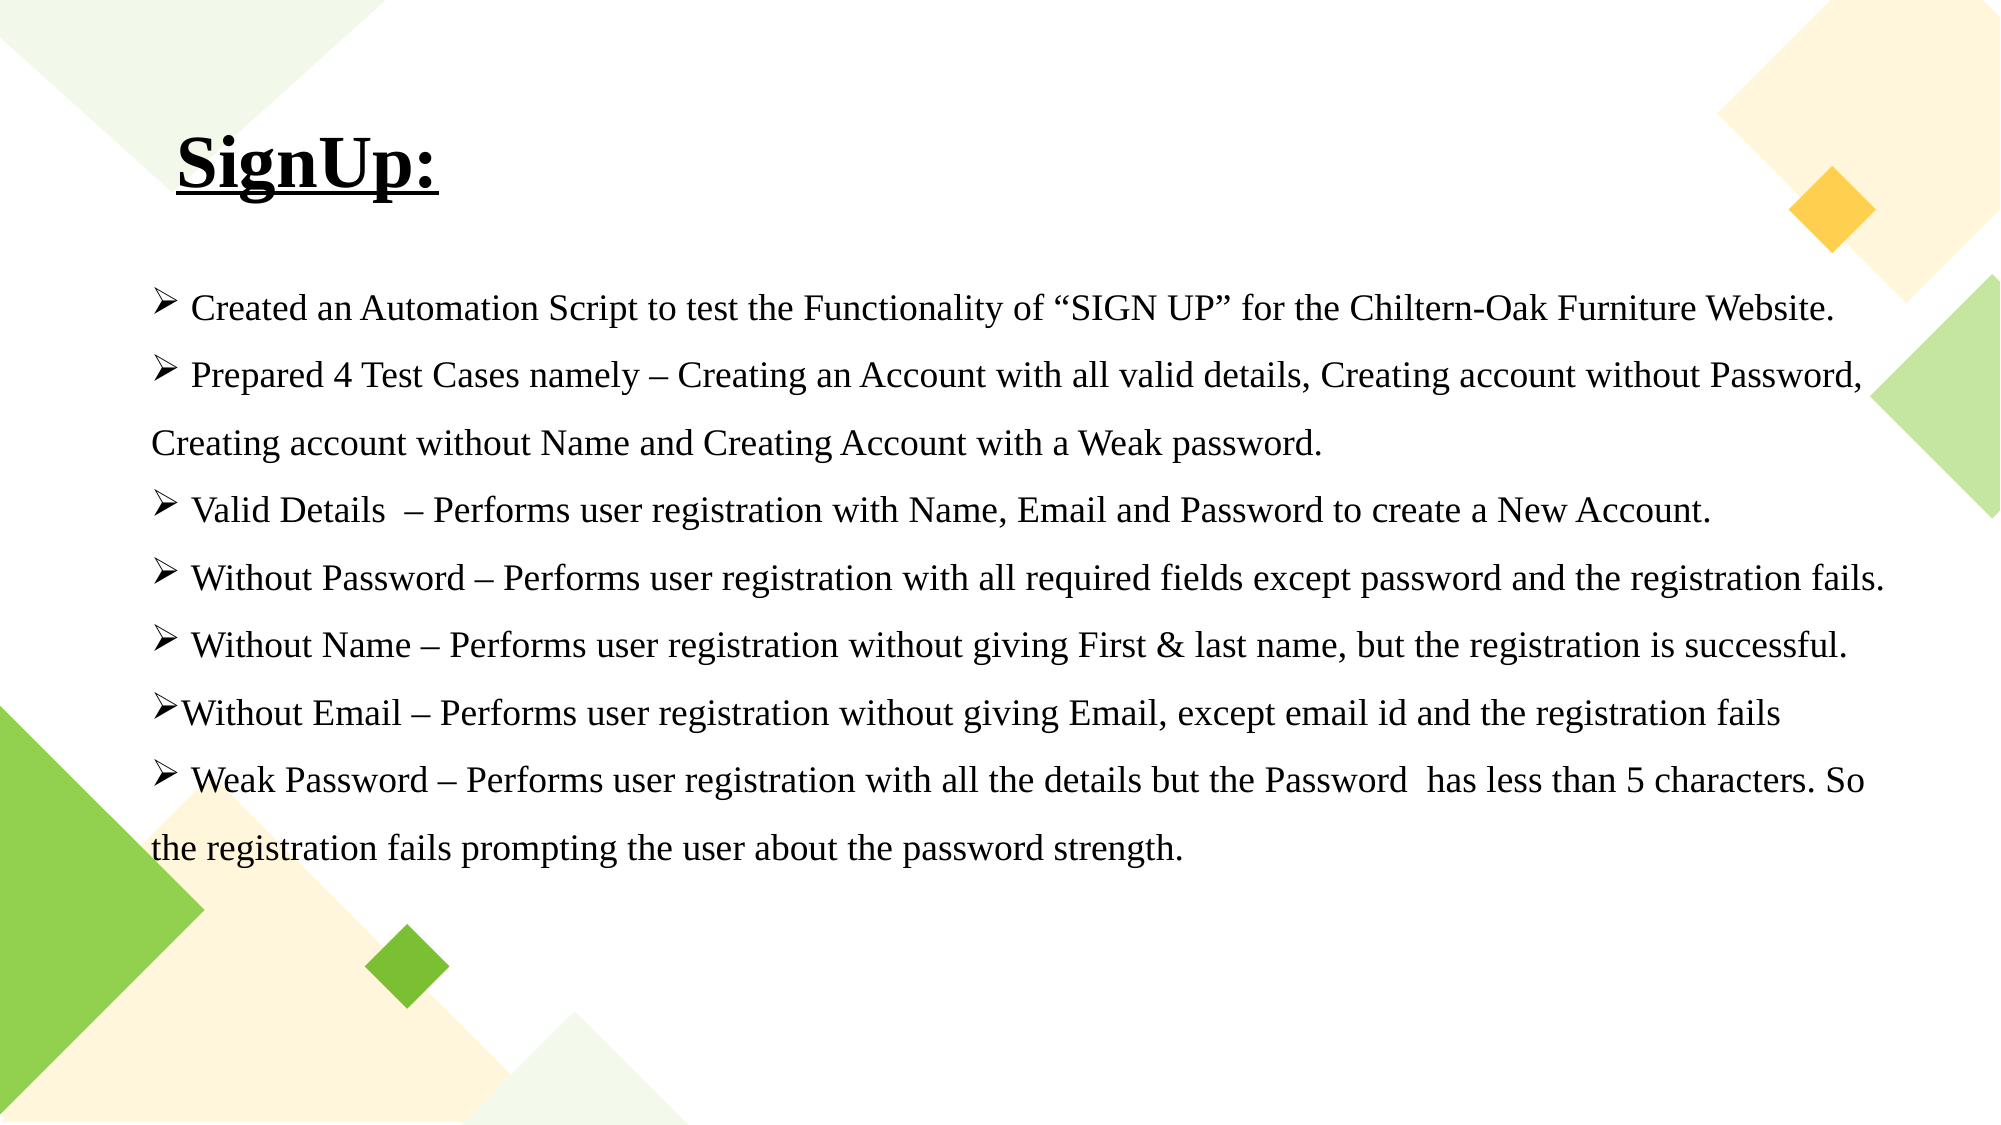

SignUp:

 Created an Automation Script to test the Functionality of “SIGN UP” for the Chiltern-Oak Furniture Website.
 Prepared 4 Test Cases namely – Creating an Account with all valid details, Creating account without Password, Creating account without Name and Creating Account with a Weak password.
 Valid Details  – Performs user registration with Name, Email and Password to create a New Account.
 Without Password – Performs user registration with all required fields except password and the registration fails.
 Without Name – Performs user registration without giving First & last name, but the registration is successful.
Without Email – Performs user registration without giving Email, except email id and the registration fails
 Weak Password – Performs user registration with all the details but the Password  has less than 5 characters. So the registration fails prompting the user about the password strength.